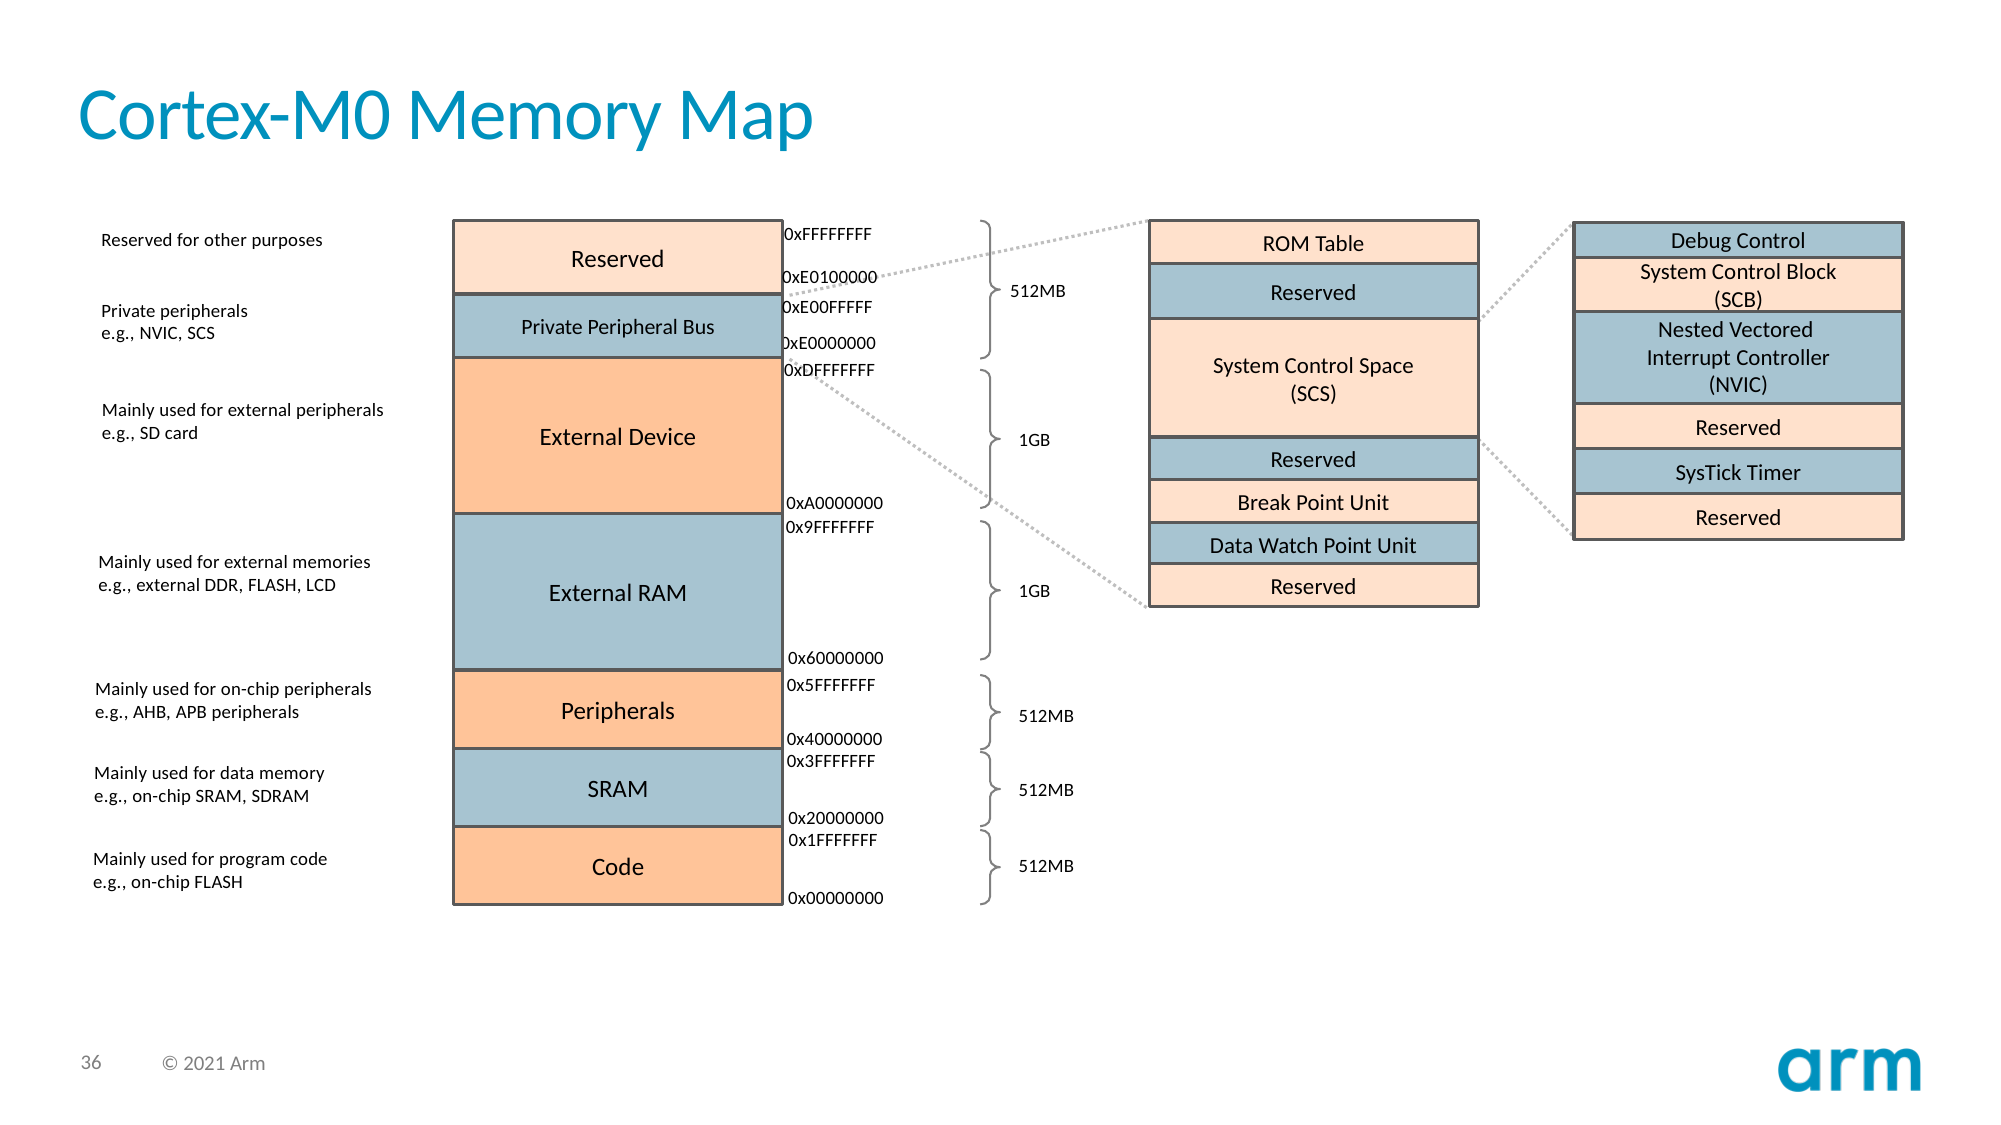

# Cortex-M0 Memory Map
0xFFFFFFFF
Reserved

ROM Table
Reserved for other purposes
Debug Control
System Control Block
(SCB)
0xE0100000
Reserved
512MB
0xE00FFFFF
Private peripherals
e.g., NVIC, SCS
Private Peripheral Bus
Nested Vectored
Interrupt Controller
(NVIC)
System Control Space
(SCS)
0xE0000000
0xDFFFFFFF
External Device

Mainly used for external peripherals
e.g., SD card
Reserved
1GB
Reserved
SysTick Timer
Break Point Unit
0xA0000000
Reserved
0x9FFFFFFF
External RAM

Data Watch Point Unit
Mainly used for external memories
e.g., external DDR, FLASH, LCD
Reserved
1GB
0x60000000
0x5FFFFFFF
Mainly used for on-chip peripherals
e.g., AHB, APB peripherals
Peripherals

512MB
0x40000000
0x3FFFFFFF
SRAM

Mainly used for data memory
e.g., on-chip SRAM, SDRAM
512MB
0x20000000
0x1FFFFFFF
Code

Mainly used for program code
e.g., on-chip FLASH
512MB
0x00000000